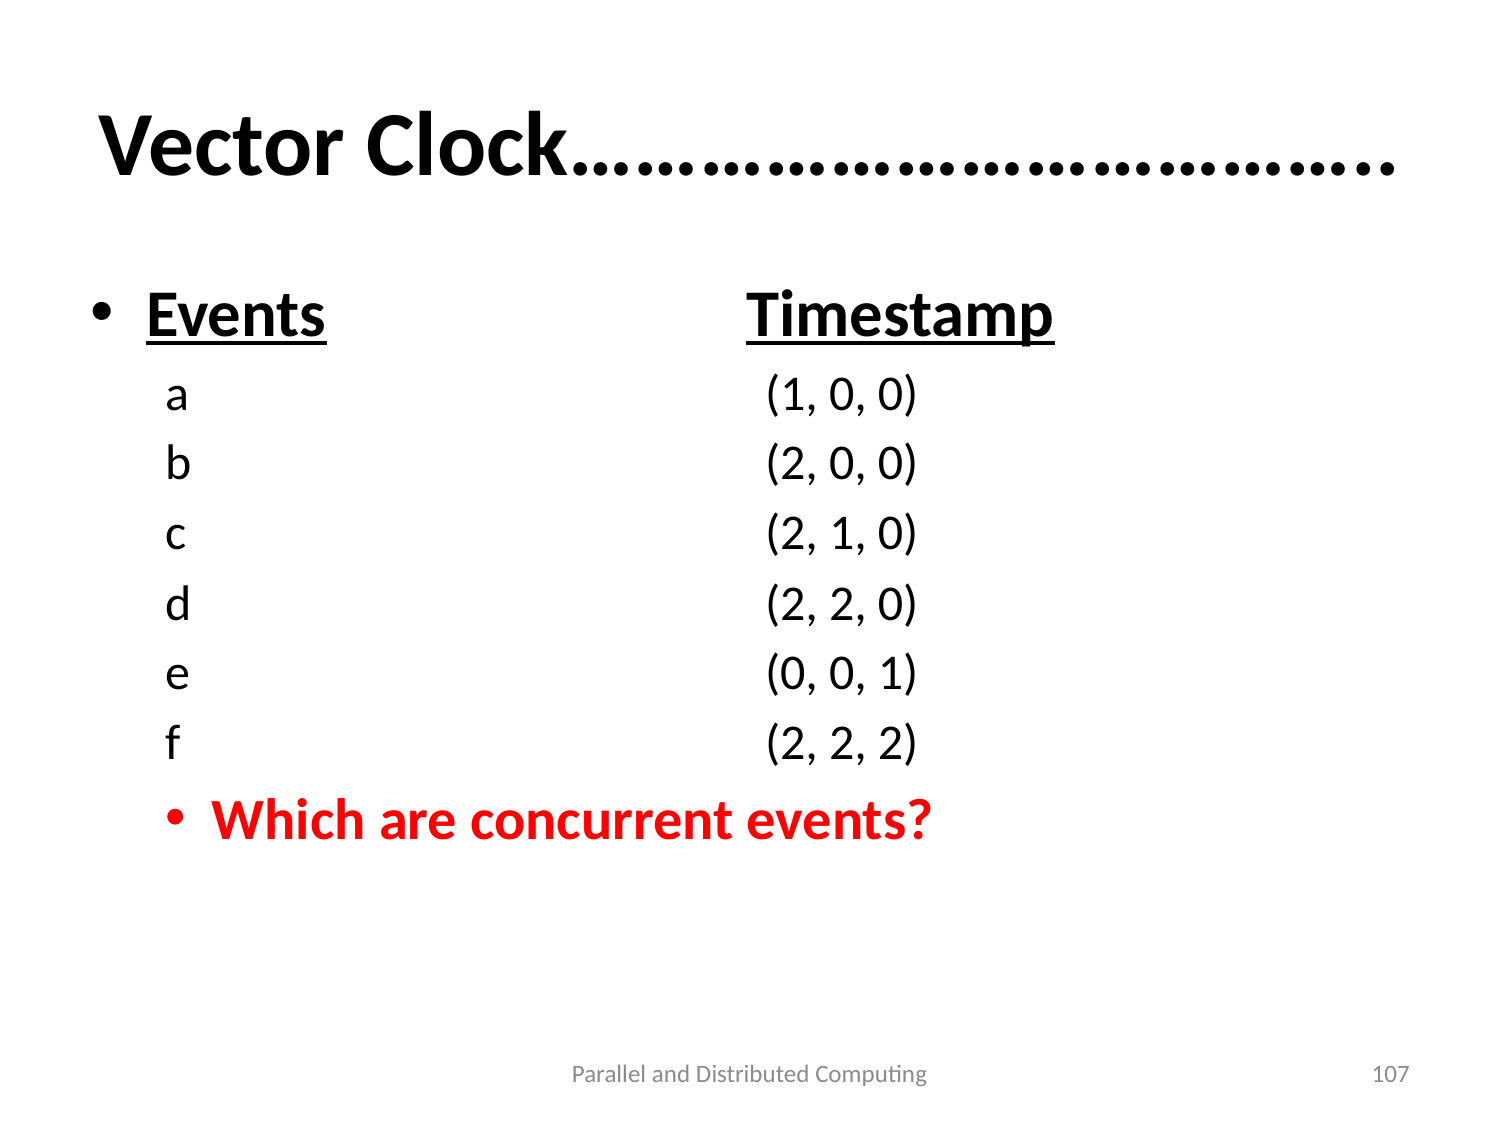

# Vector Clock………………………………..
Events			Timestamp
a				(1, 0, 0)
b				(2, 0, 0)
c				(2, 1, 0)
d				(2, 2, 0)
e				(0, 0, 1)
f				(2, 2, 2)
Which are concurrent events?
Parallel and Distributed Computing
107